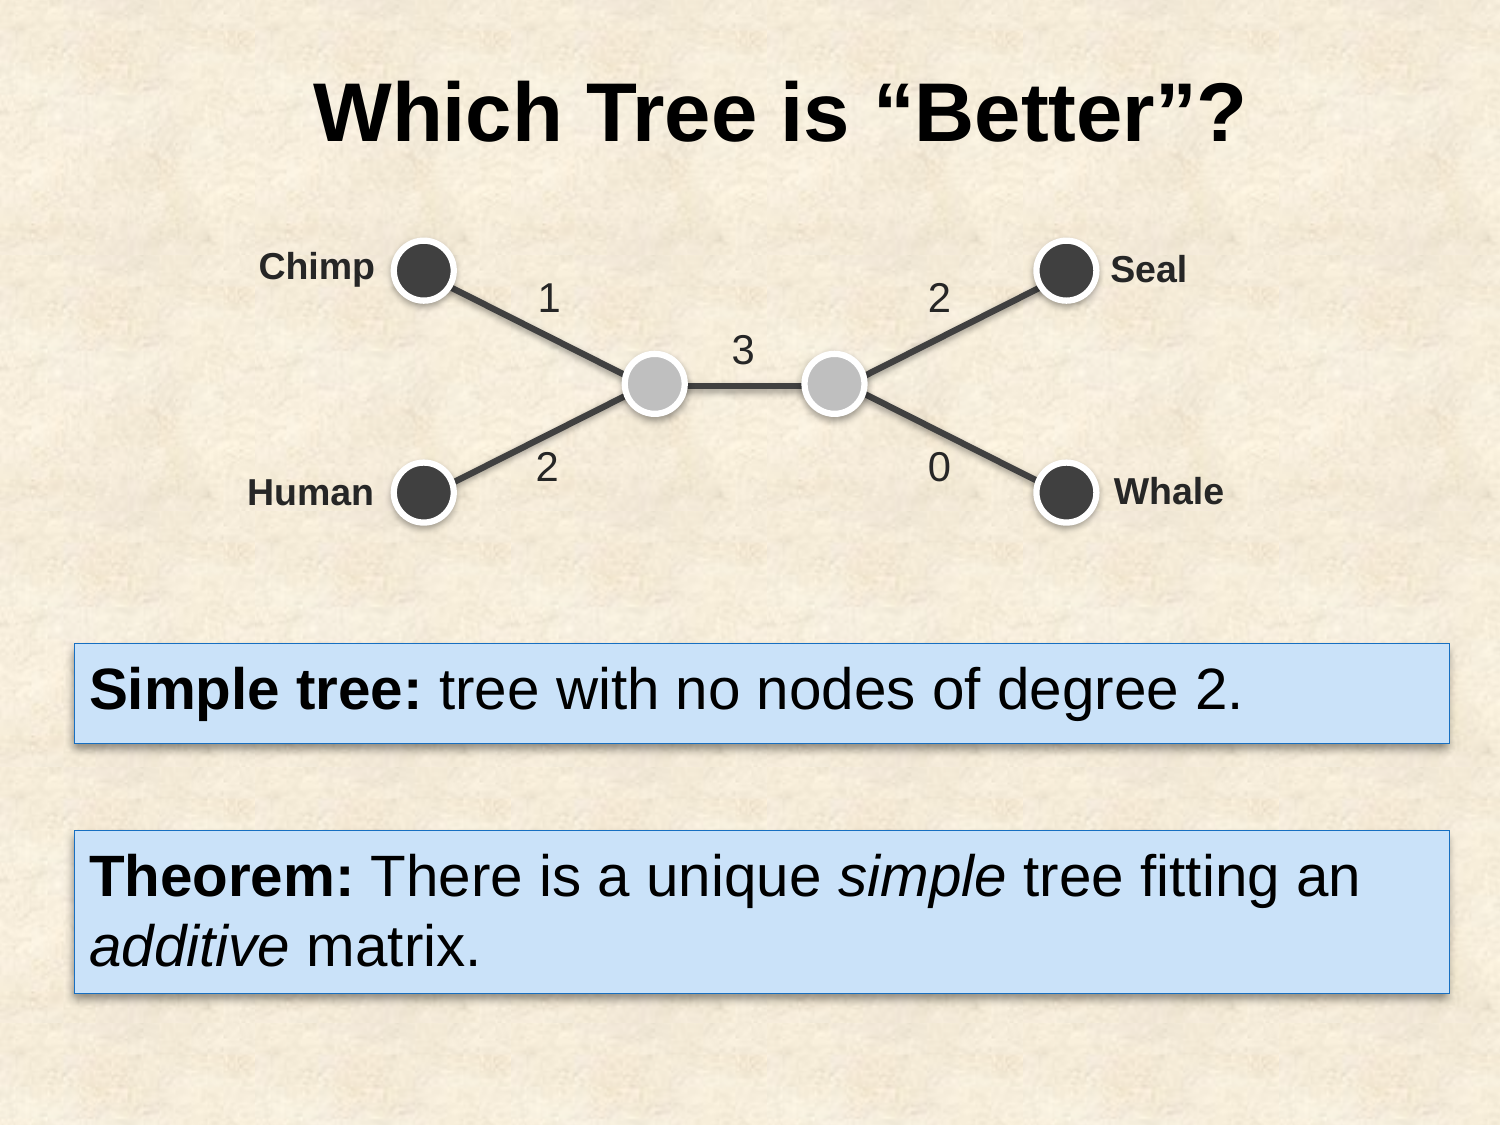

Which Tree is “Better”?
Chimp
Seal

1
2
3

2
0
Whale
Human

Simple tree: tree with no nodes of degree 2.
Theorem: There is a unique simple tree fitting an additive matrix.